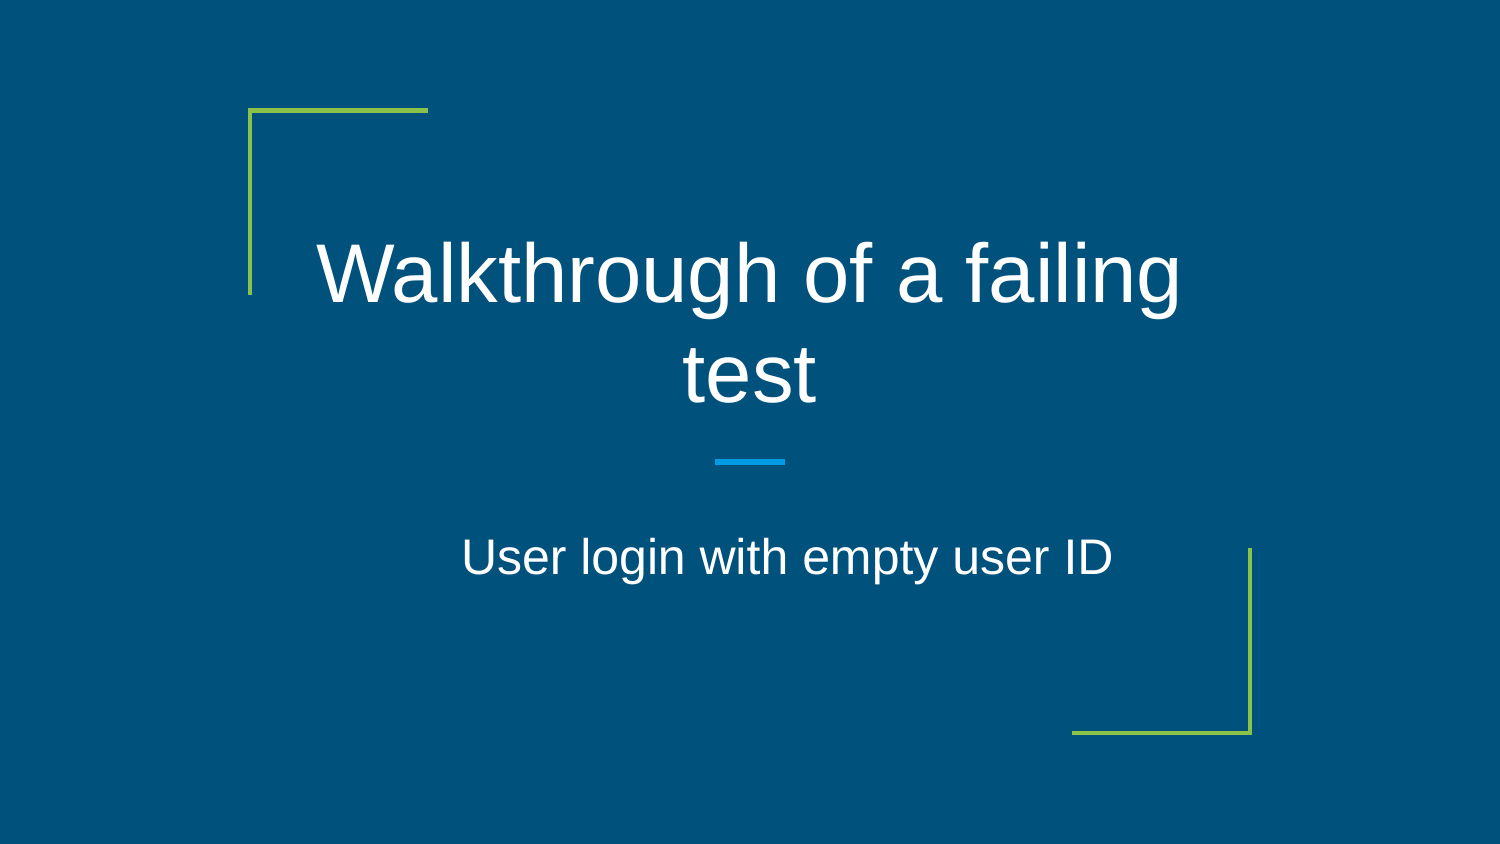

# Walkthrough of a failing test
User login with empty user ID